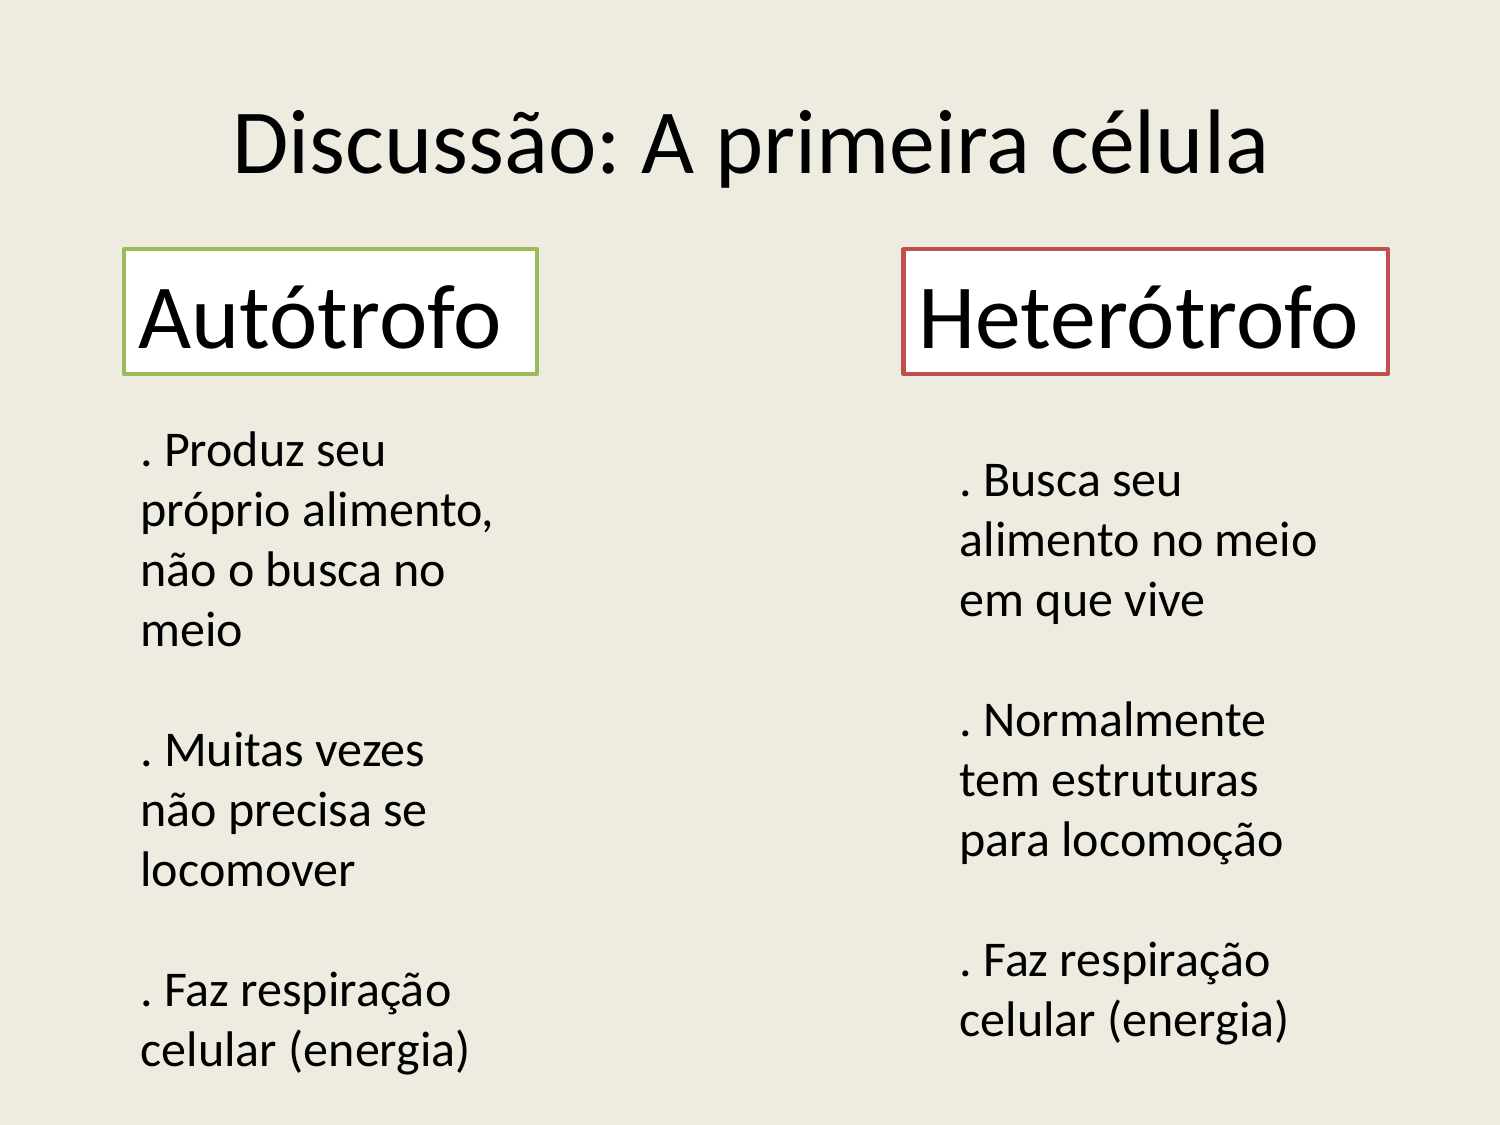

# Discussão: A primeira célula
Autótrofo
Heterótrofo
. Produz seu próprio alimento, não o busca no meio

. Muitas vezes não precisa se locomover

. Faz respiração celular (energia)
. Busca seu alimento no meio em que vive

. Normalmente tem estruturas para locomoção

. Faz respiração celular (energia)